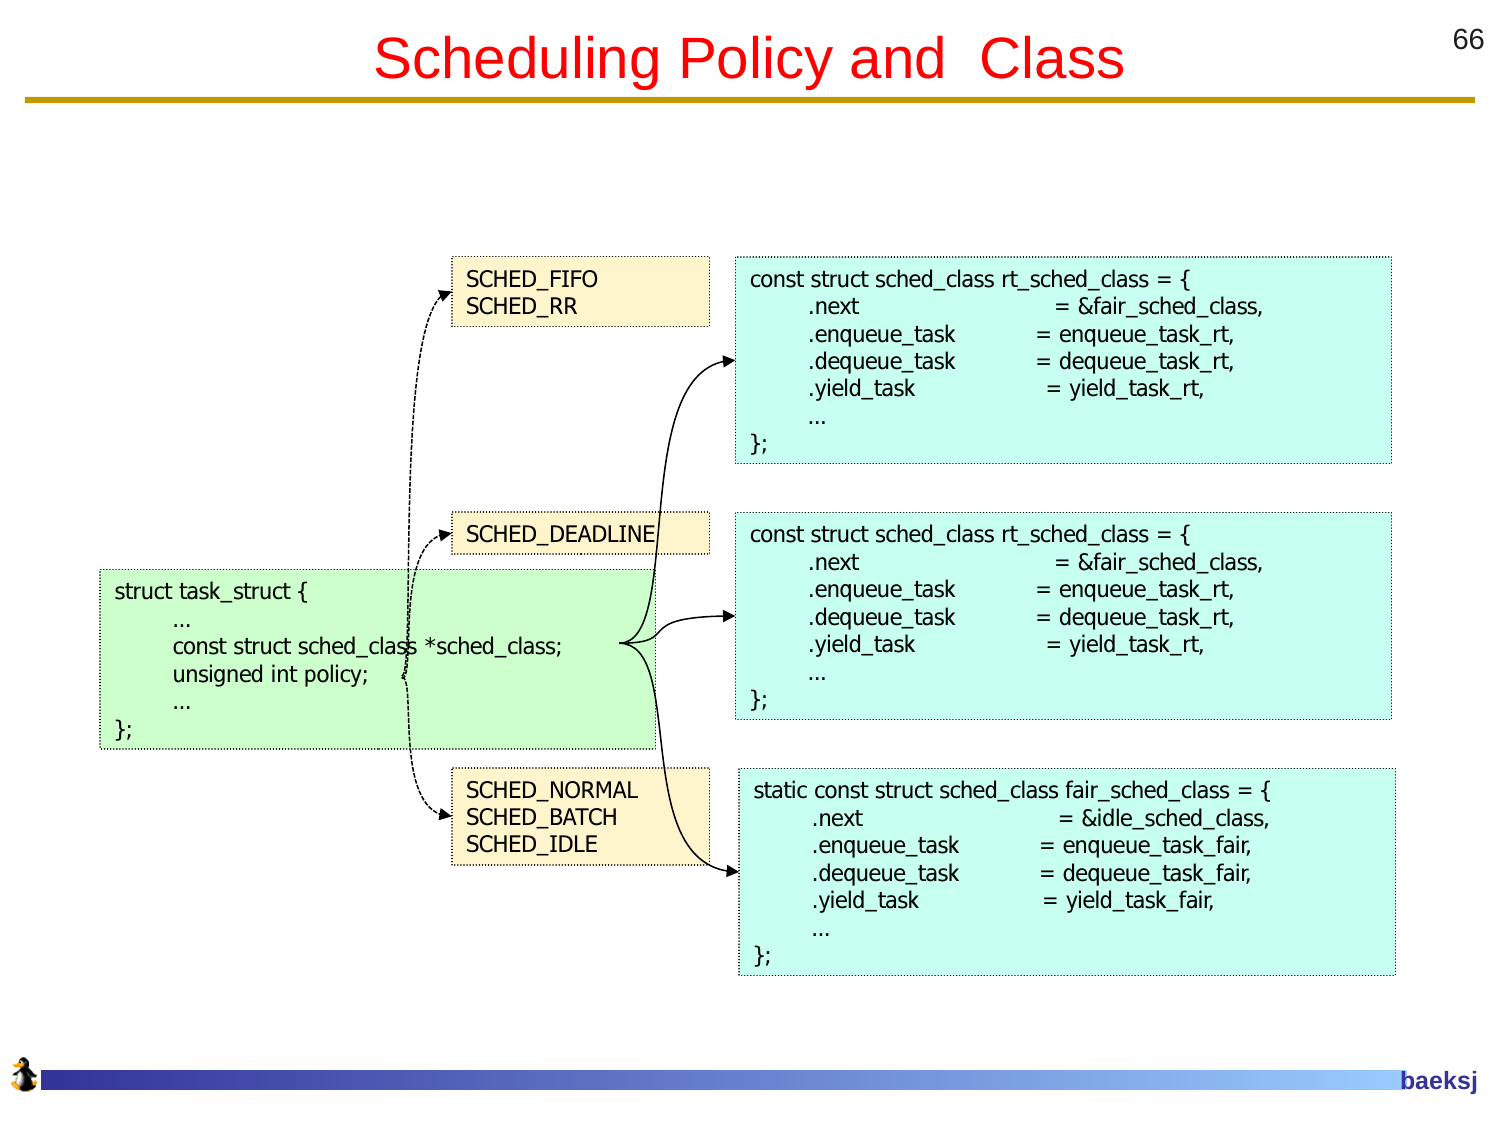

# Scheduling Policy and  Class
66

const struct sched_class rt_sched_class = {
        .next                           = &fair_sched_class,
        .enqueue_task           = enqueue_task_rt,
        .dequeue_task           = dequeue_task_rt,
        .yield_task                  = yield_task_rt,
        …
};
SCHED_FIFO
SCHED_RR
const struct sched_class rt_sched_class = {
        .next                           = &fair_sched_class,
        .enqueue_task           = enqueue_task_rt,
        .dequeue_task           = dequeue_task_rt,
        .yield_task                  = yield_task_rt,
        …
};
SCHED_DEADLINE
struct task_struct {
        …
        const struct sched_class *sched_class;
        unsigned int policy;
        …
};
SCHED_NORMAL
SCHED_BATCH
SCHED_IDLE
static const struct sched_class fair_sched_class = {
        .next                           = &idle_sched_class,
        .enqueue_task           = enqueue_task_fair,
        .dequeue_task           = dequeue_task_fair,
        .yield_task                 = yield_task_fair,
        …
};